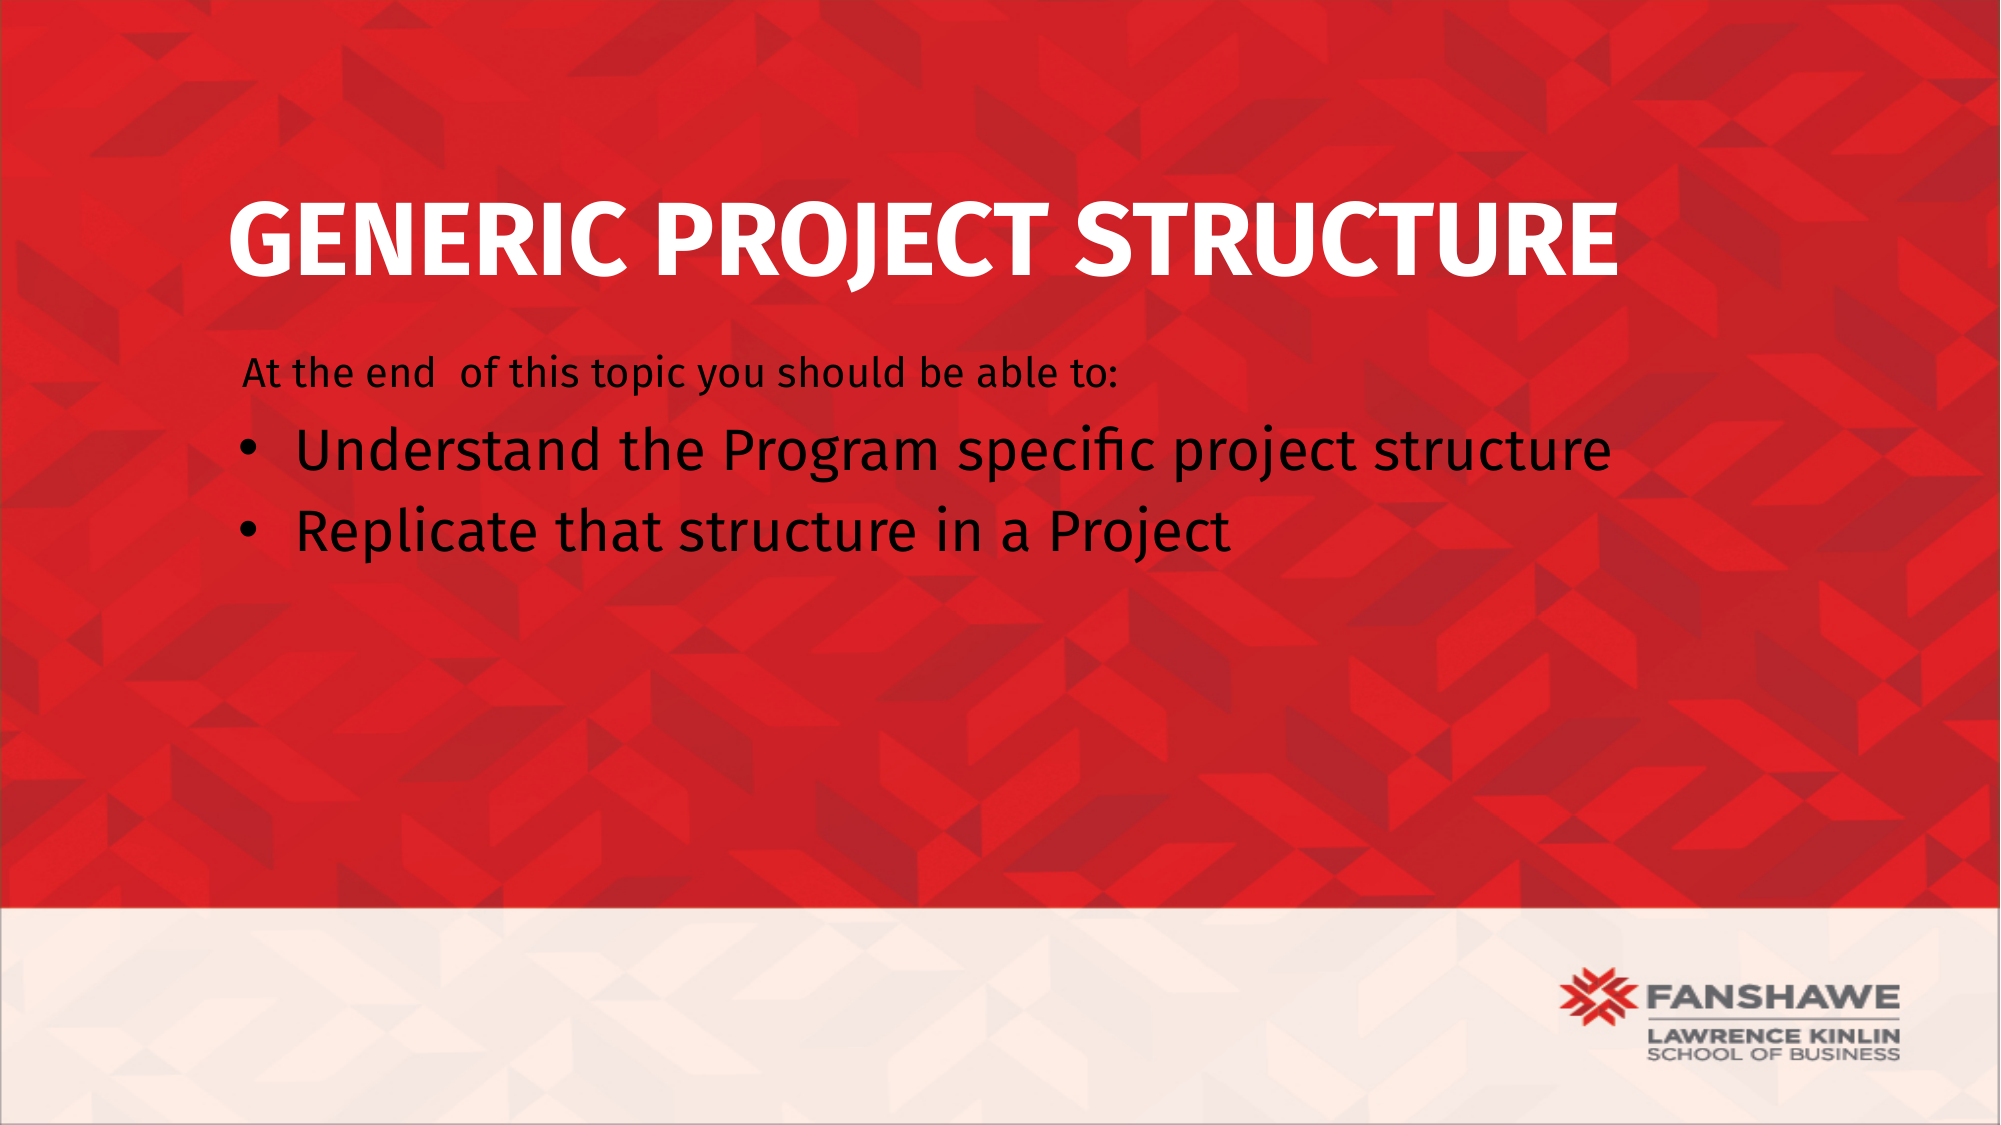

# Generic Project Structure
Understand the Program specific project structure
Replicate that structure in a Project